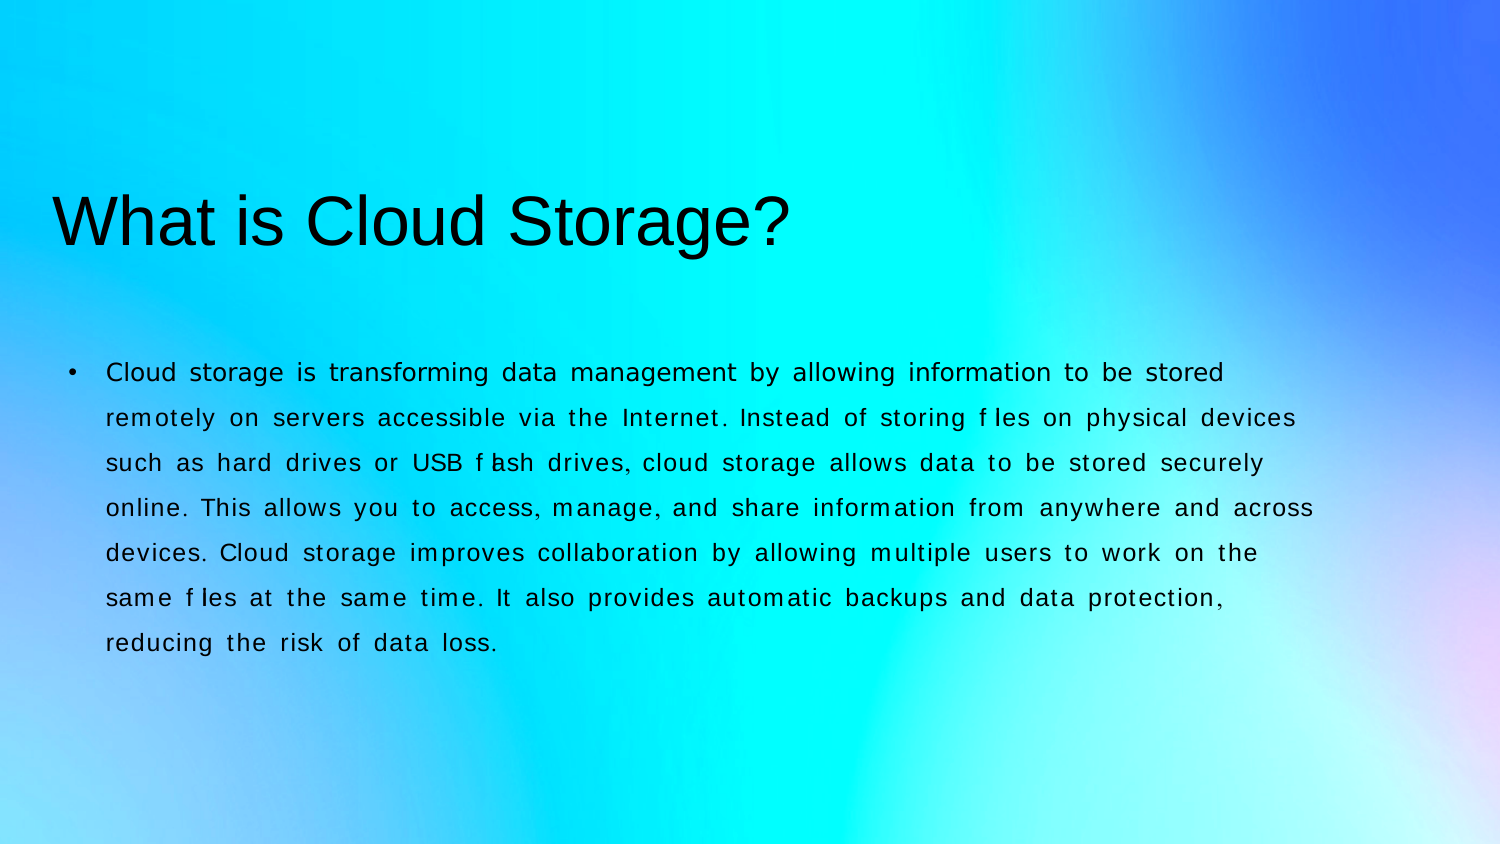

# What is Cloud Storage?
Cloud storage is transforming data management by allowing information to be stored remotely on servers accessible via the Internet. Instead of storing files on physical devices such as hard drives or USB flash drives, cloud storage allows data to be stored securely online. This allows you to access, manage, and share information from anywhere and across devices. Cloud storage improves collaboration by allowing multiple users to work on the same files at the same time. It also provides automatic backups and data protection, reducing the risk of data loss.